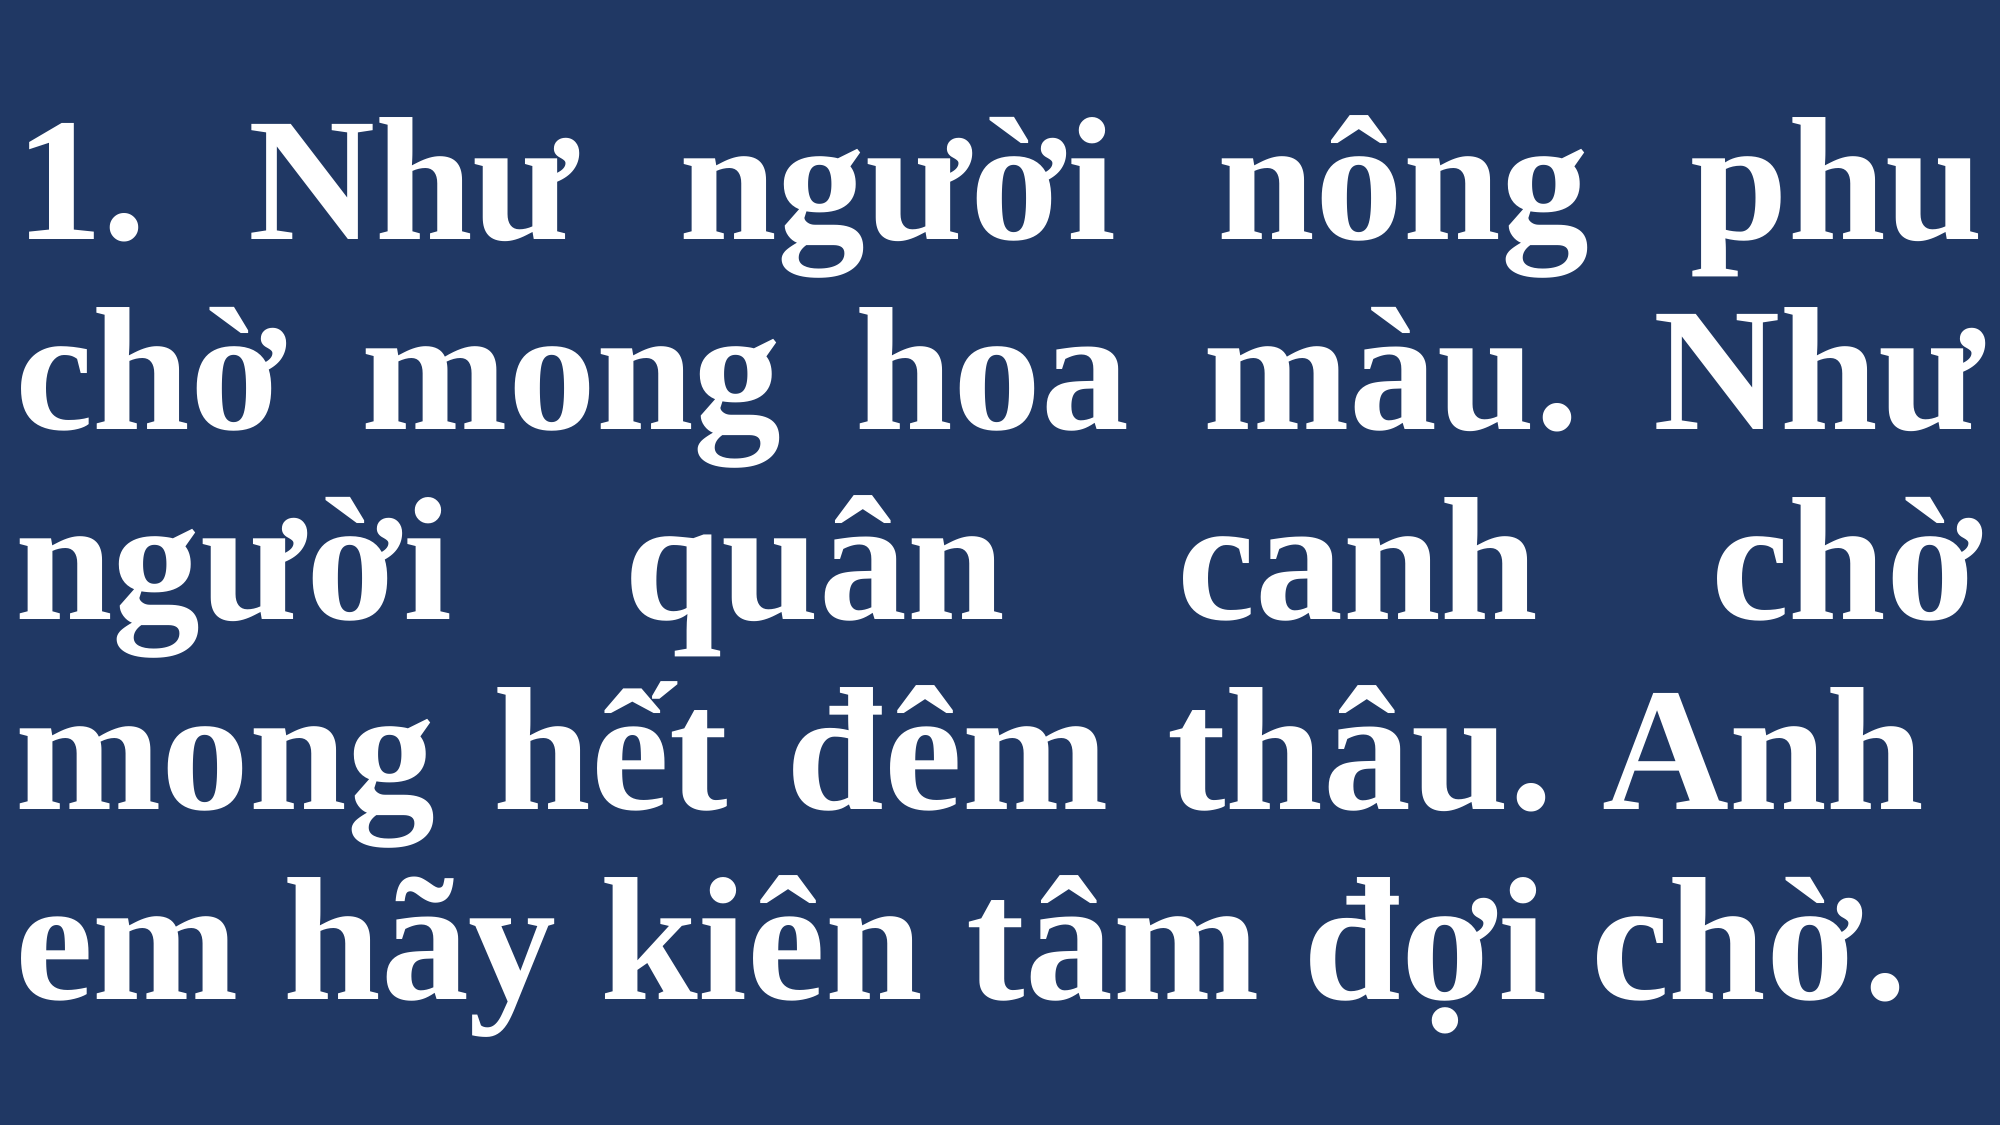

# 1. Như người nông phu chờ mong hoa màu. Như người quân canh chờ mong hết đêm thâu. Anh  em hãy kiên tâm đợi chờ.